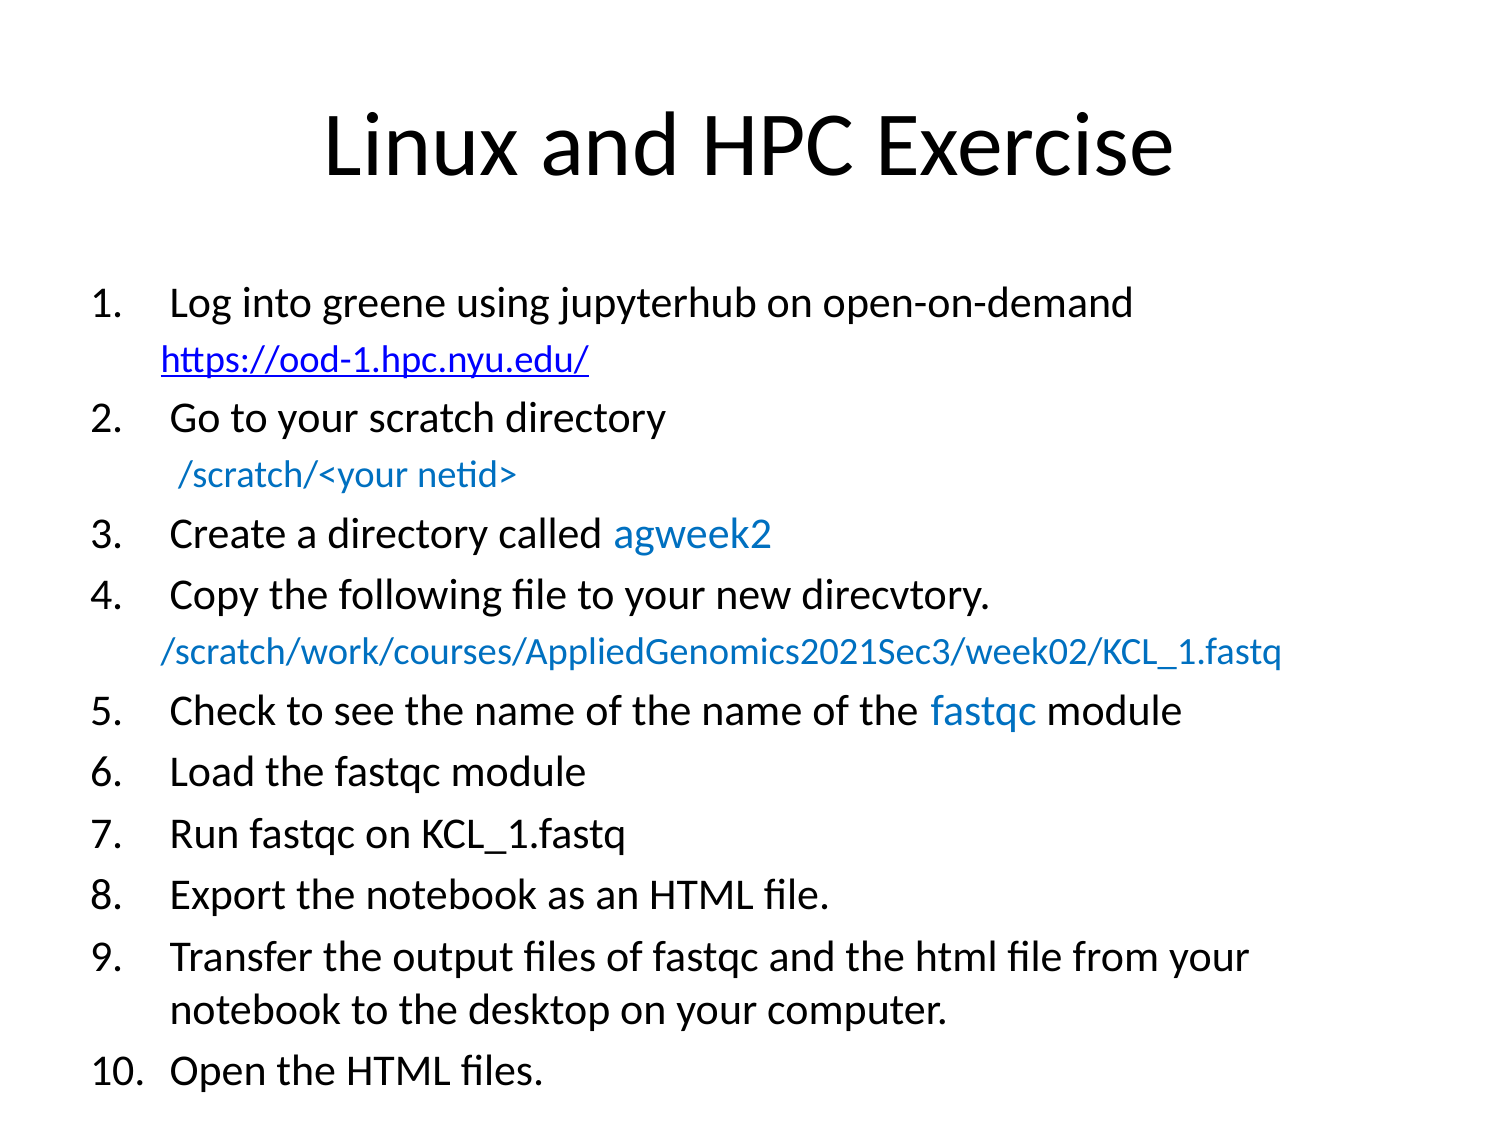

# Linux and HPC Exercise
Log into greene using jupyterhub on open-on-demand
https://ood-1.hpc.nyu.edu/
Go to your scratch directory
  /scratch/<your netid>
Create a directory called agweek2
Copy the following file to your new direcvtory.
/scratch/work/courses/AppliedGenomics2021Sec3/week02/KCL_1.fastq
Check to see the name of the name of the fastqc module
Load the fastqc module
Run fastqc on KCL_1.fastq
Export the notebook as an HTML file.
Transfer the output files of fastqc and the html file from your notebook to the desktop on your computer.
Open the HTML files.